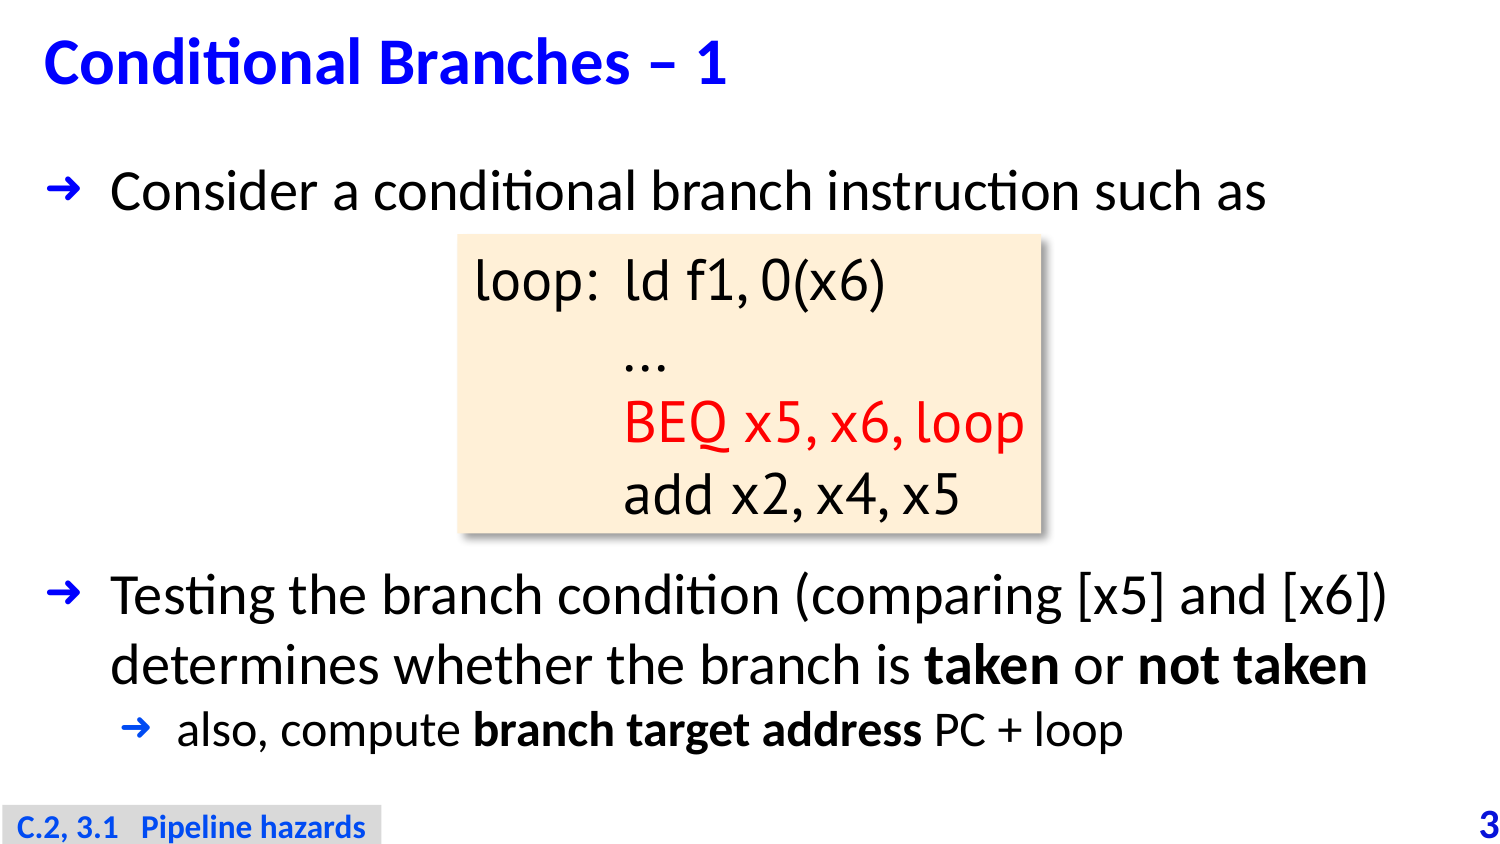

# Conditional Branches – 1
Consider a conditional branch instruction such as

Testing the branch condition (comparing [x5] and [x6]) determines whether the branch is taken or not taken
also, compute branch target address PC + loop
loop:	ld f1, 0(x6)
	...
	BEQ x5, x6, loop
	add x2, x4, x5
C.2, 3.1   Pipeline hazards